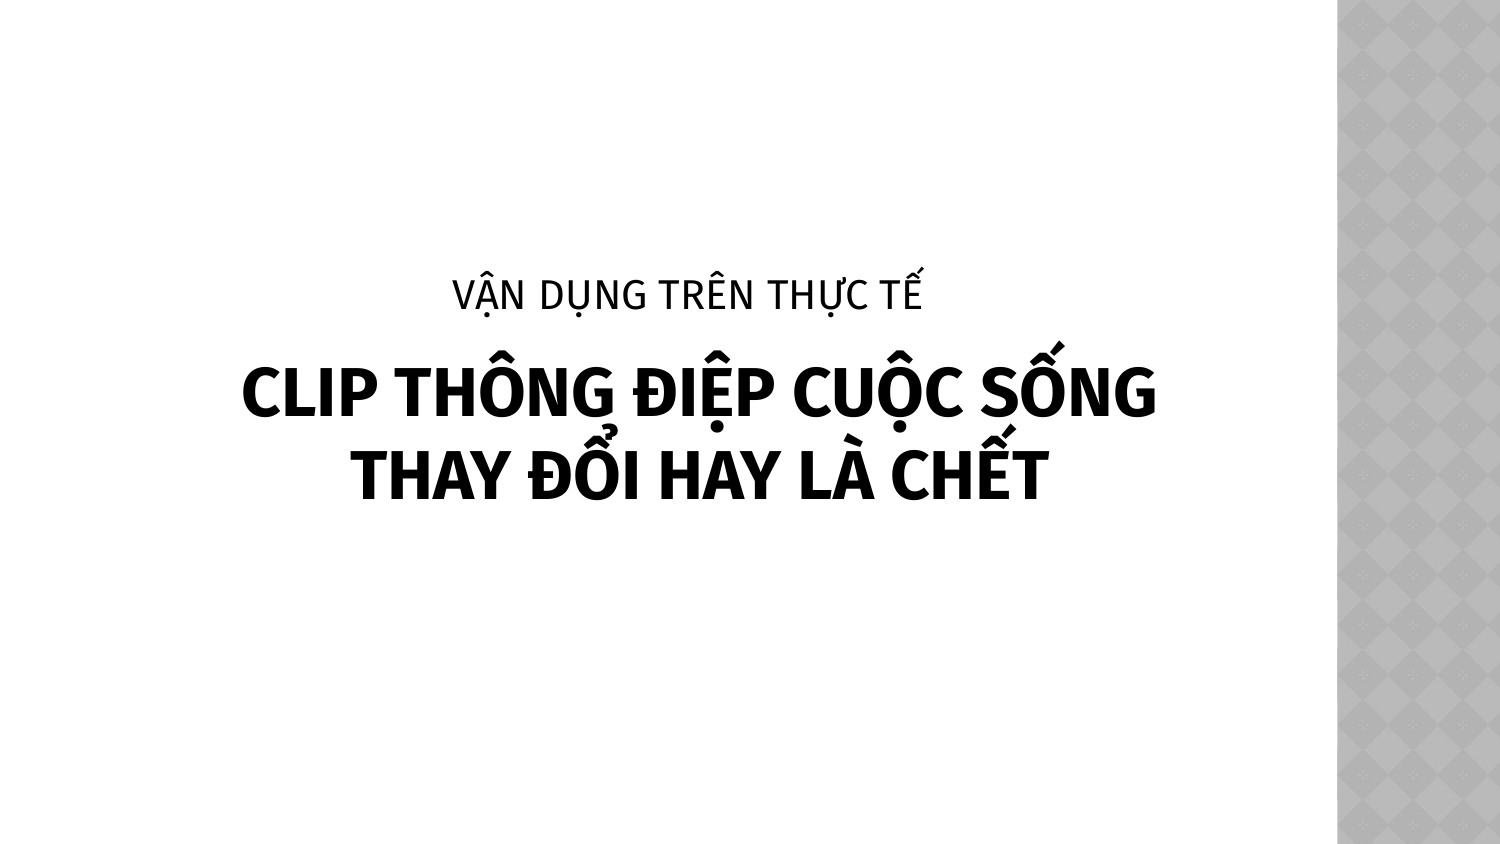

VẬN DỤNG TRÊN THỰC TẾ
# Clip thông điệp cuộc sống thay đổi hay là chết